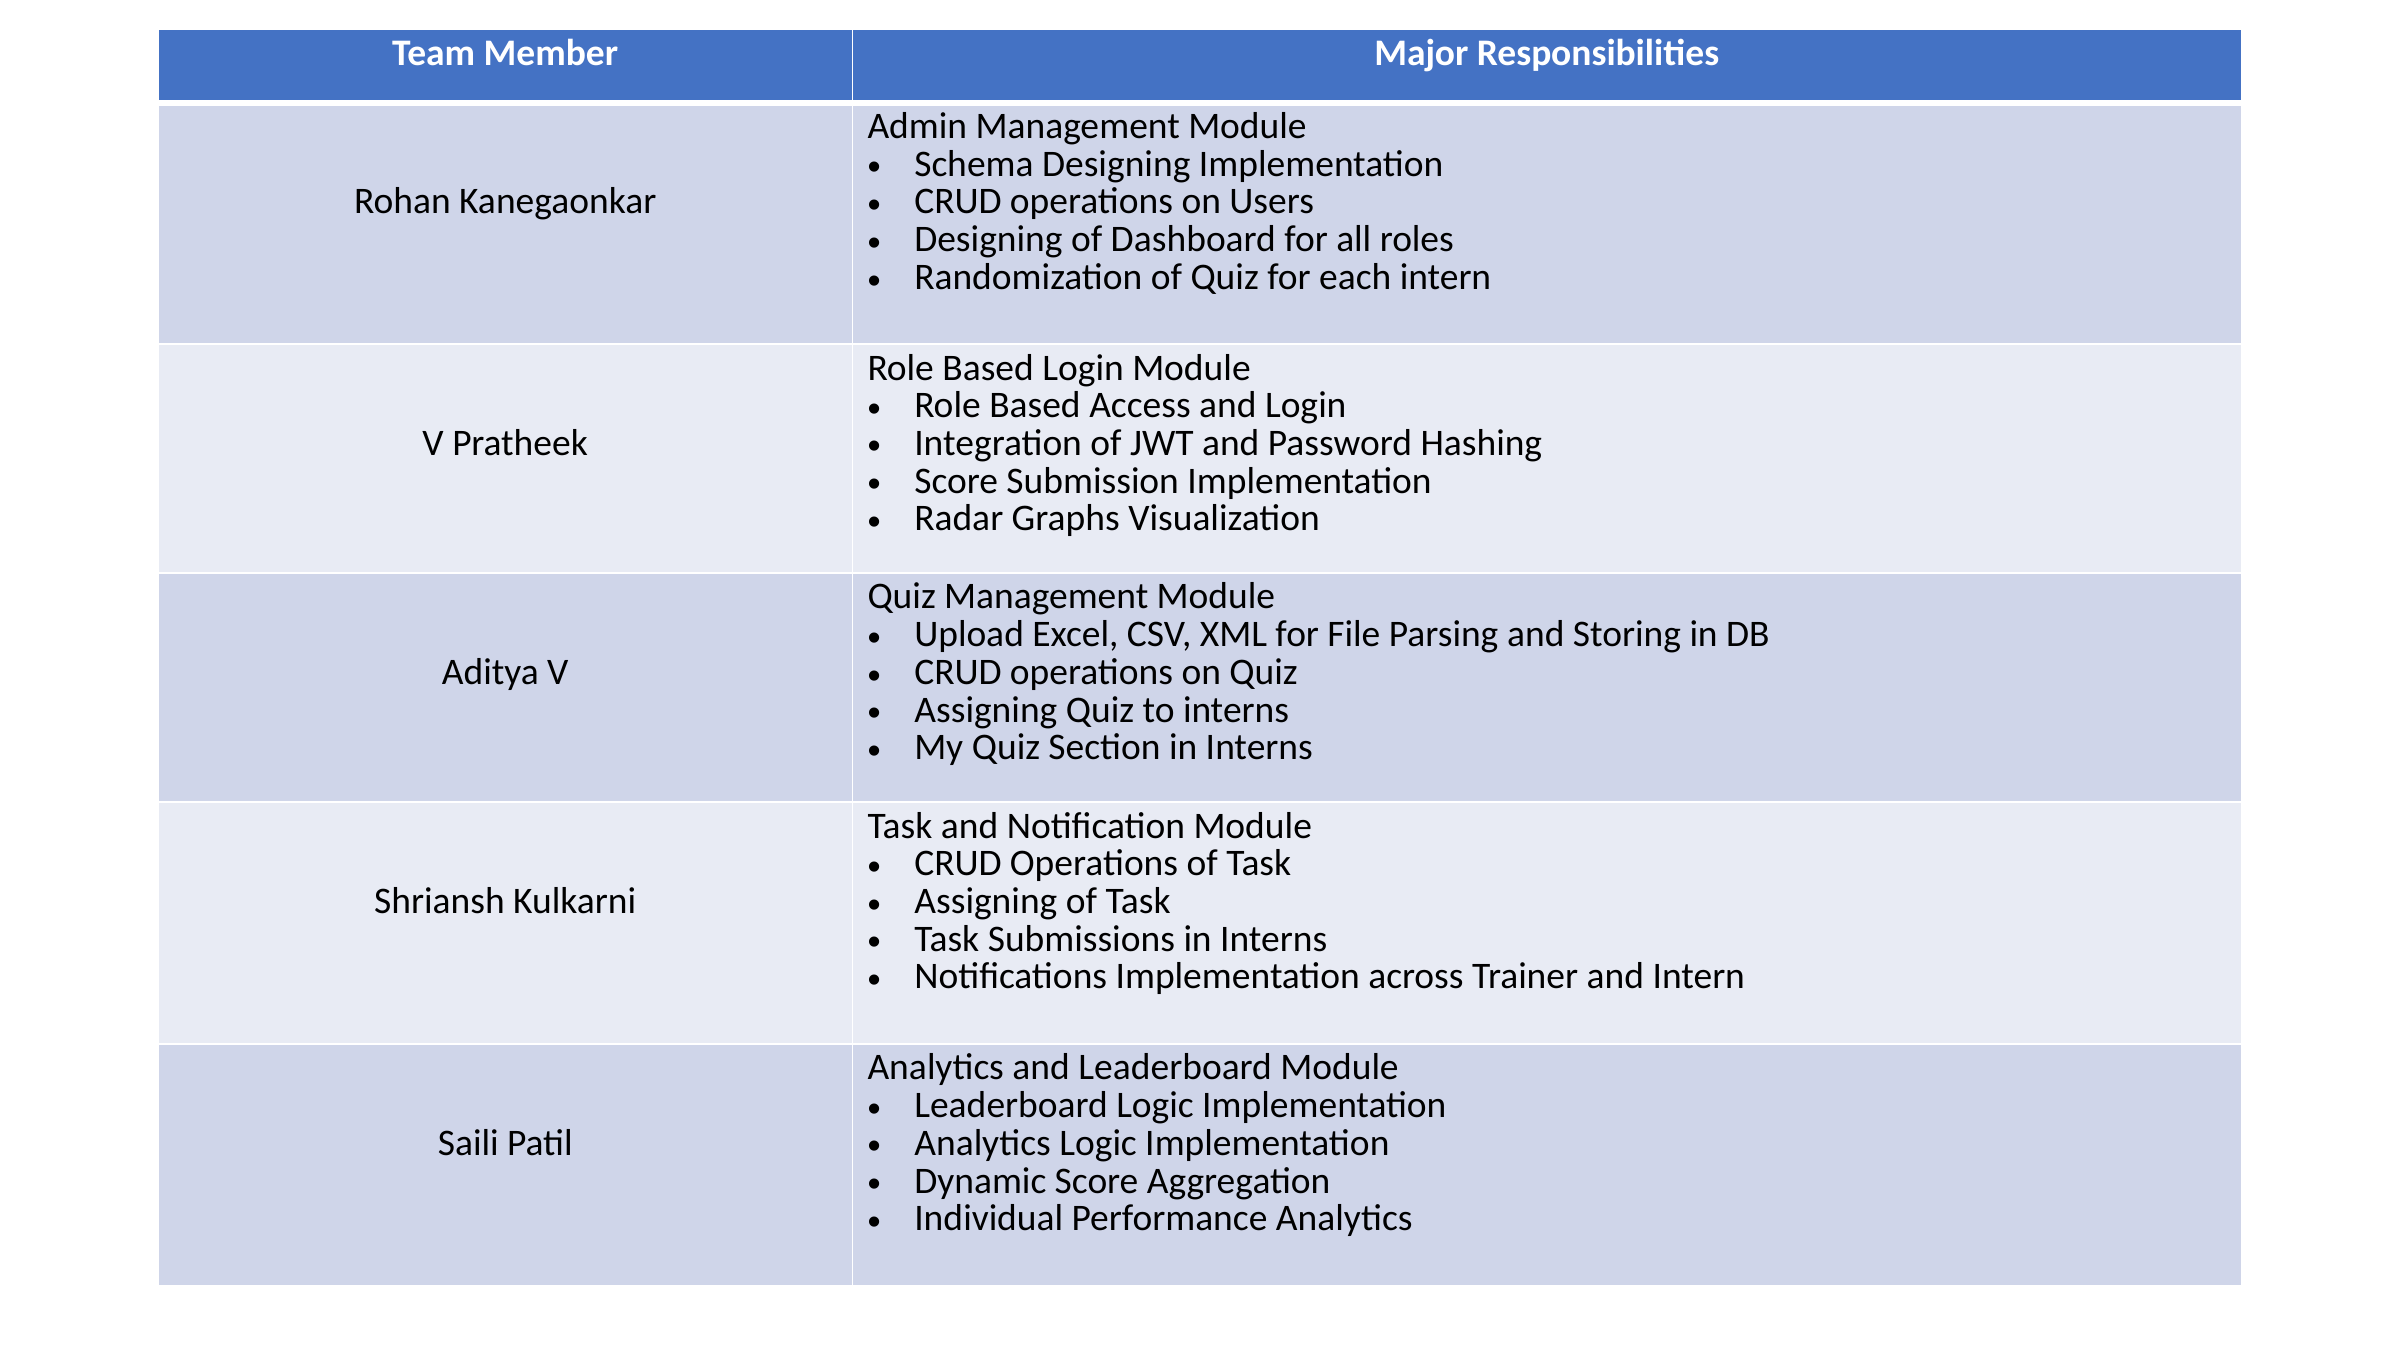

| Team Member | Major Responsibilities |
| --- | --- |
| Rohan Kanegaonkar | Admin Management Module Schema Designing Implementation CRUD operations on Users Designing of Dashboard for all roles Randomization of Quiz for each intern |
| V Pratheek | Role Based Login Module Role Based Access and Login Integration of JWT and Password Hashing Score Submission Implementation Radar Graphs Visualization |
| Aditya V | Quiz Management Module Upload Excel, CSV, XML for File Parsing and Storing in DB CRUD operations on Quiz Assigning Quiz to interns My Quiz Section in Interns |
| Shriansh Kulkarni | Task and Notification Module CRUD Operations of Task Assigning of Task Task Submissions in Interns Notifications Implementation across Trainer and Intern |
| Saili Patil | Analytics and Leaderboard Module Leaderboard Logic Implementation Analytics Logic Implementation Dynamic Score Aggregation Individual Performance Analytics |